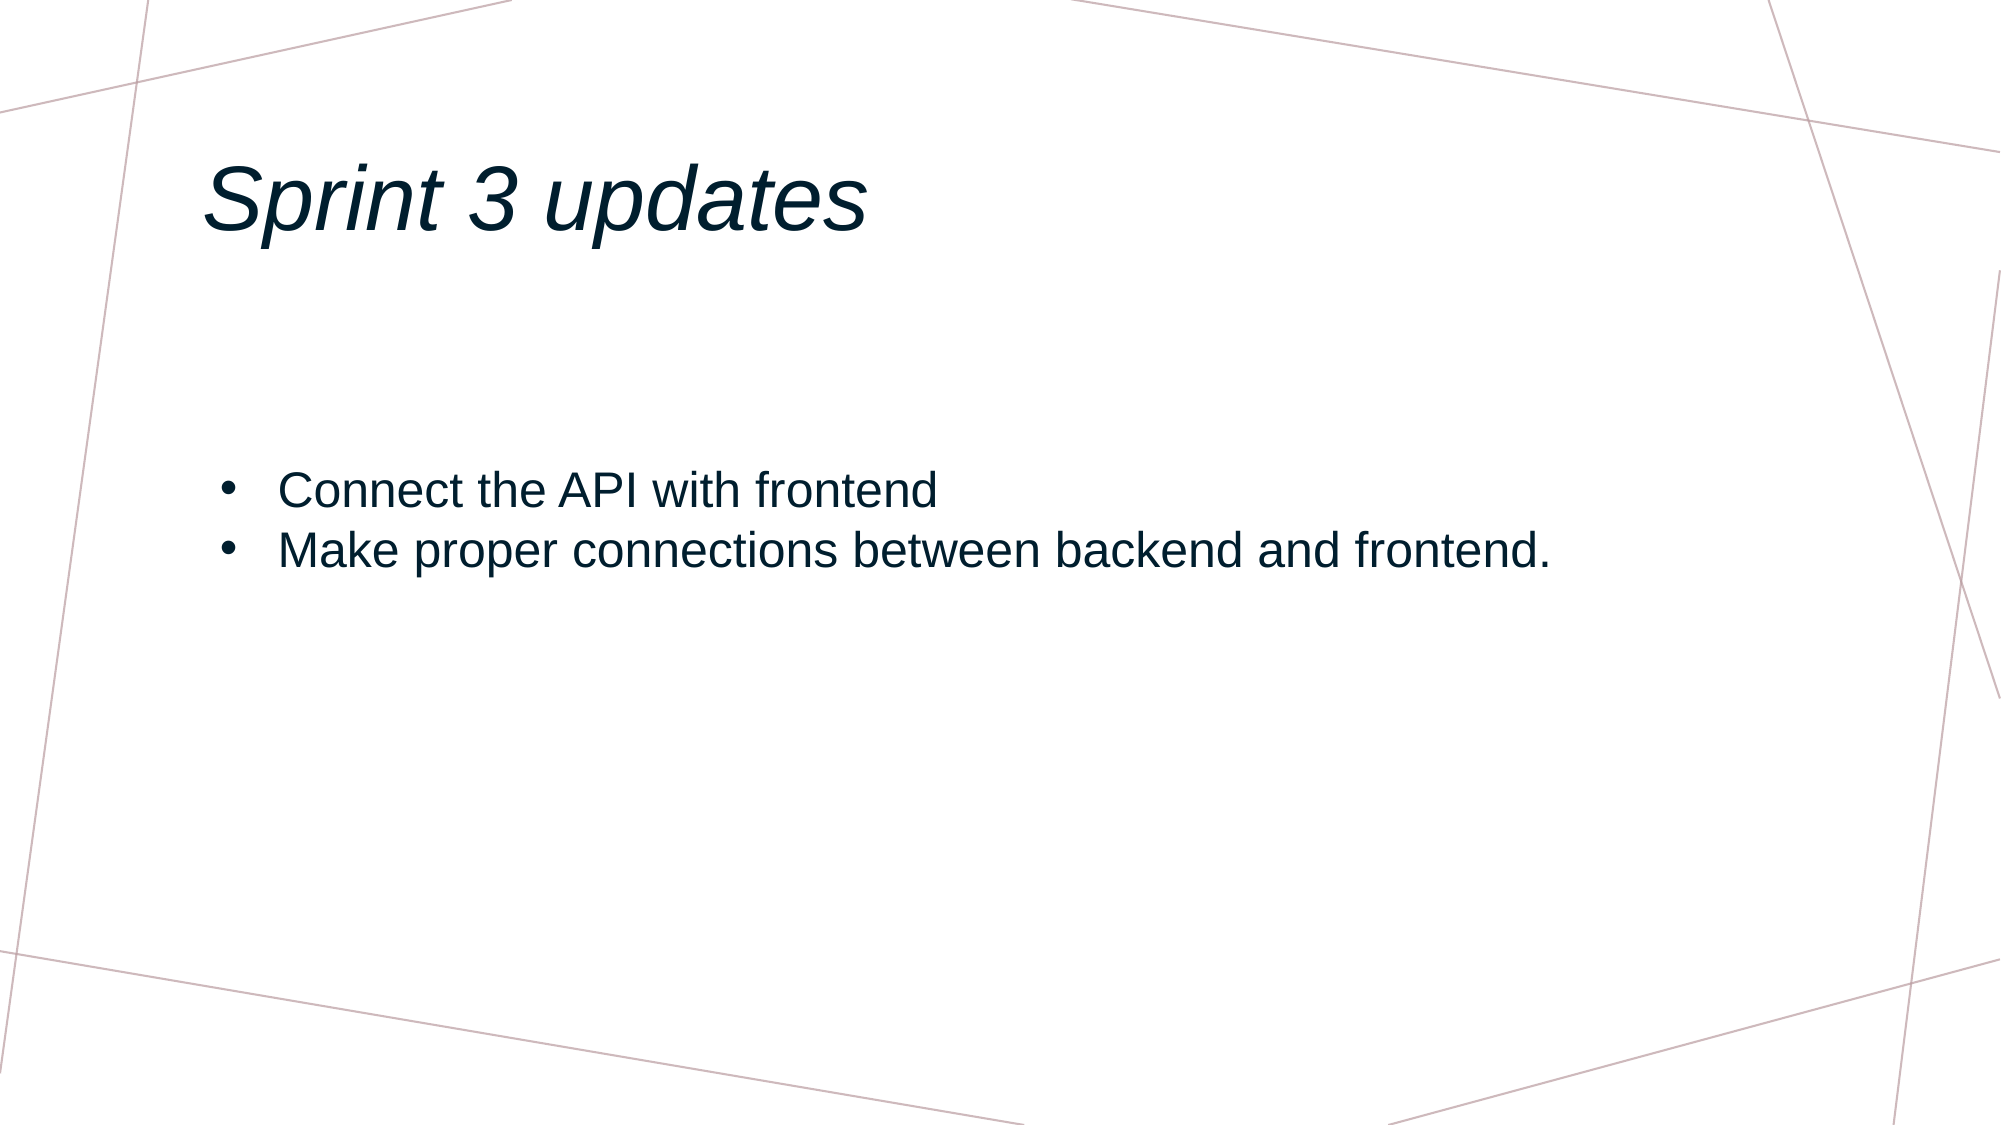

# Sprint 3 updates

Connect the API with frontend
Make proper connections between backend and frontend.